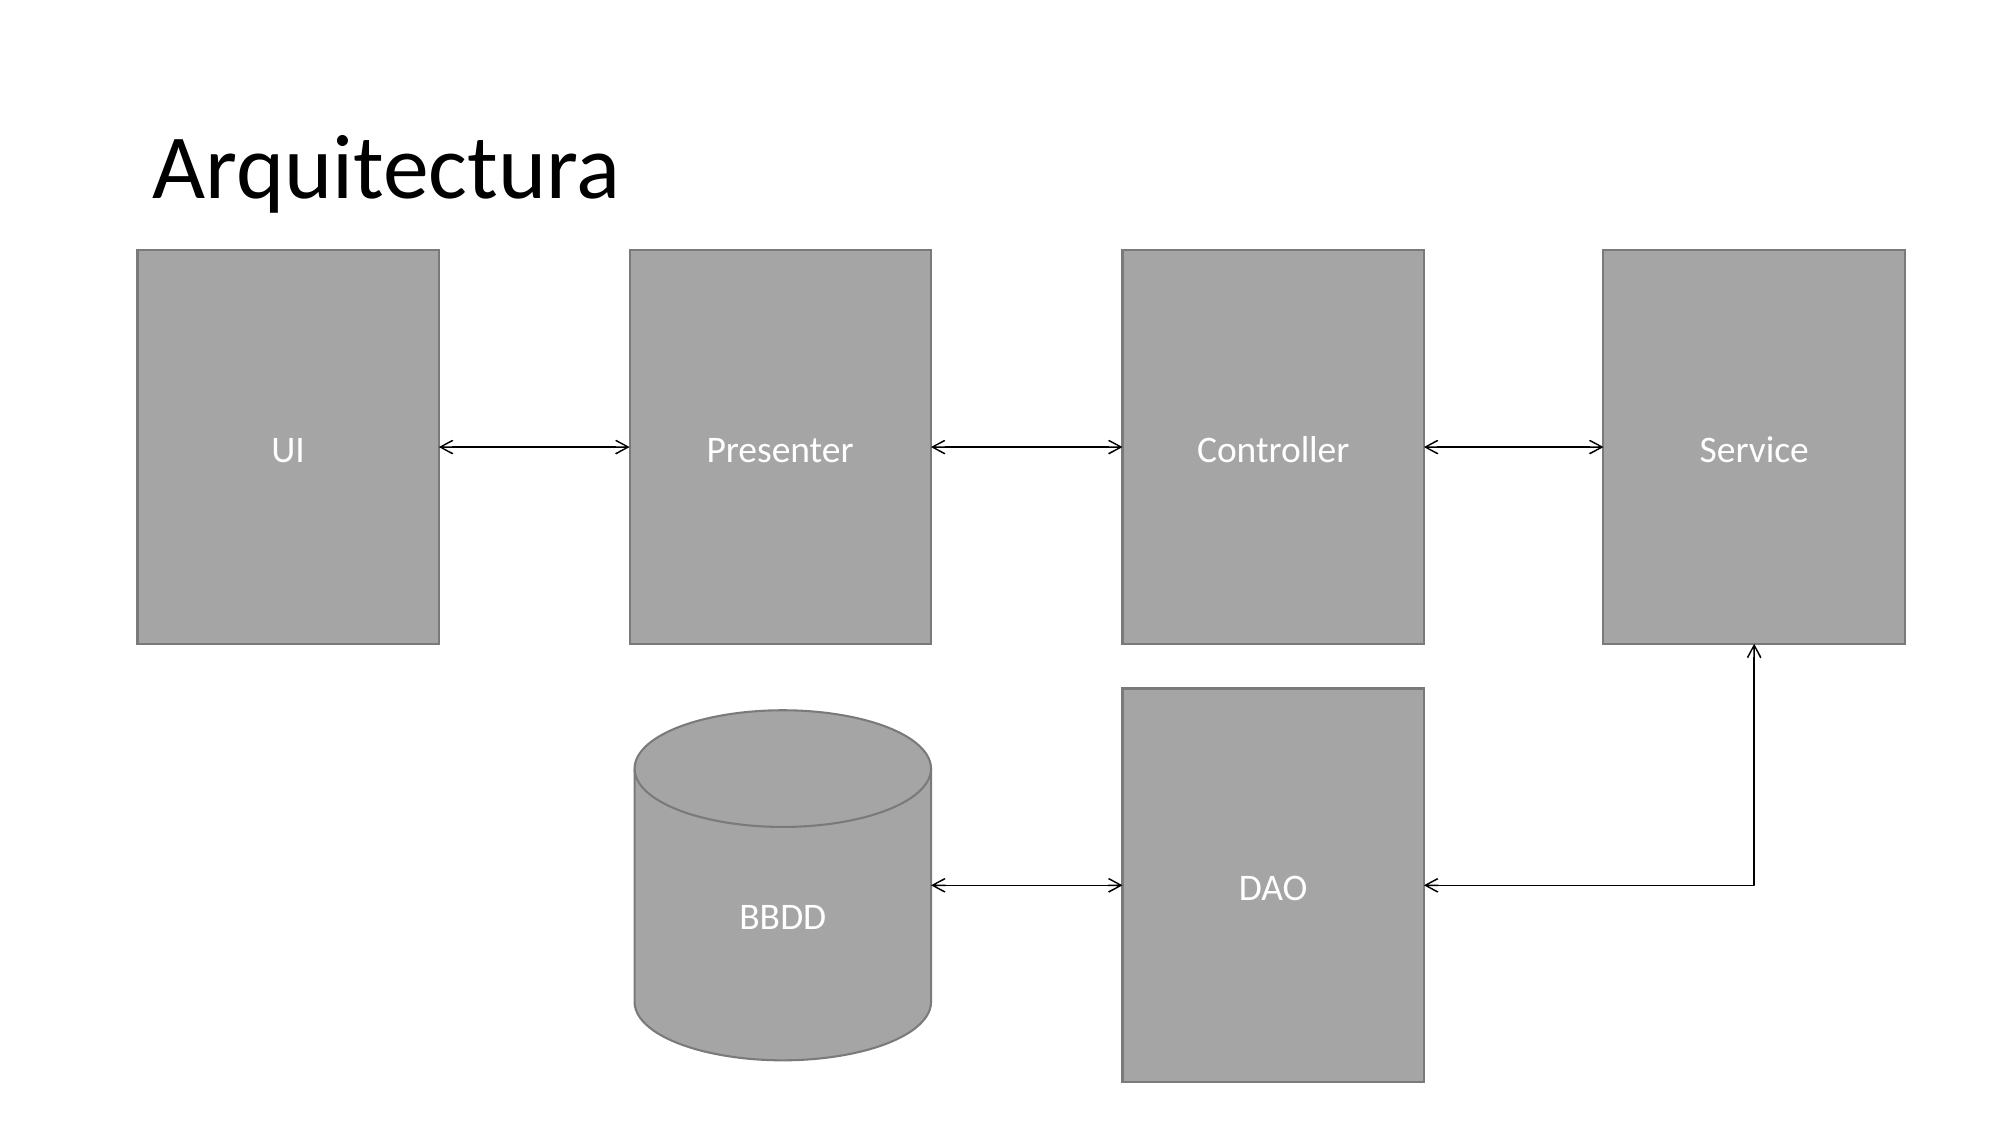

# Arquitectura
UI
Presenter
Controller
Service
DAO
BBDD